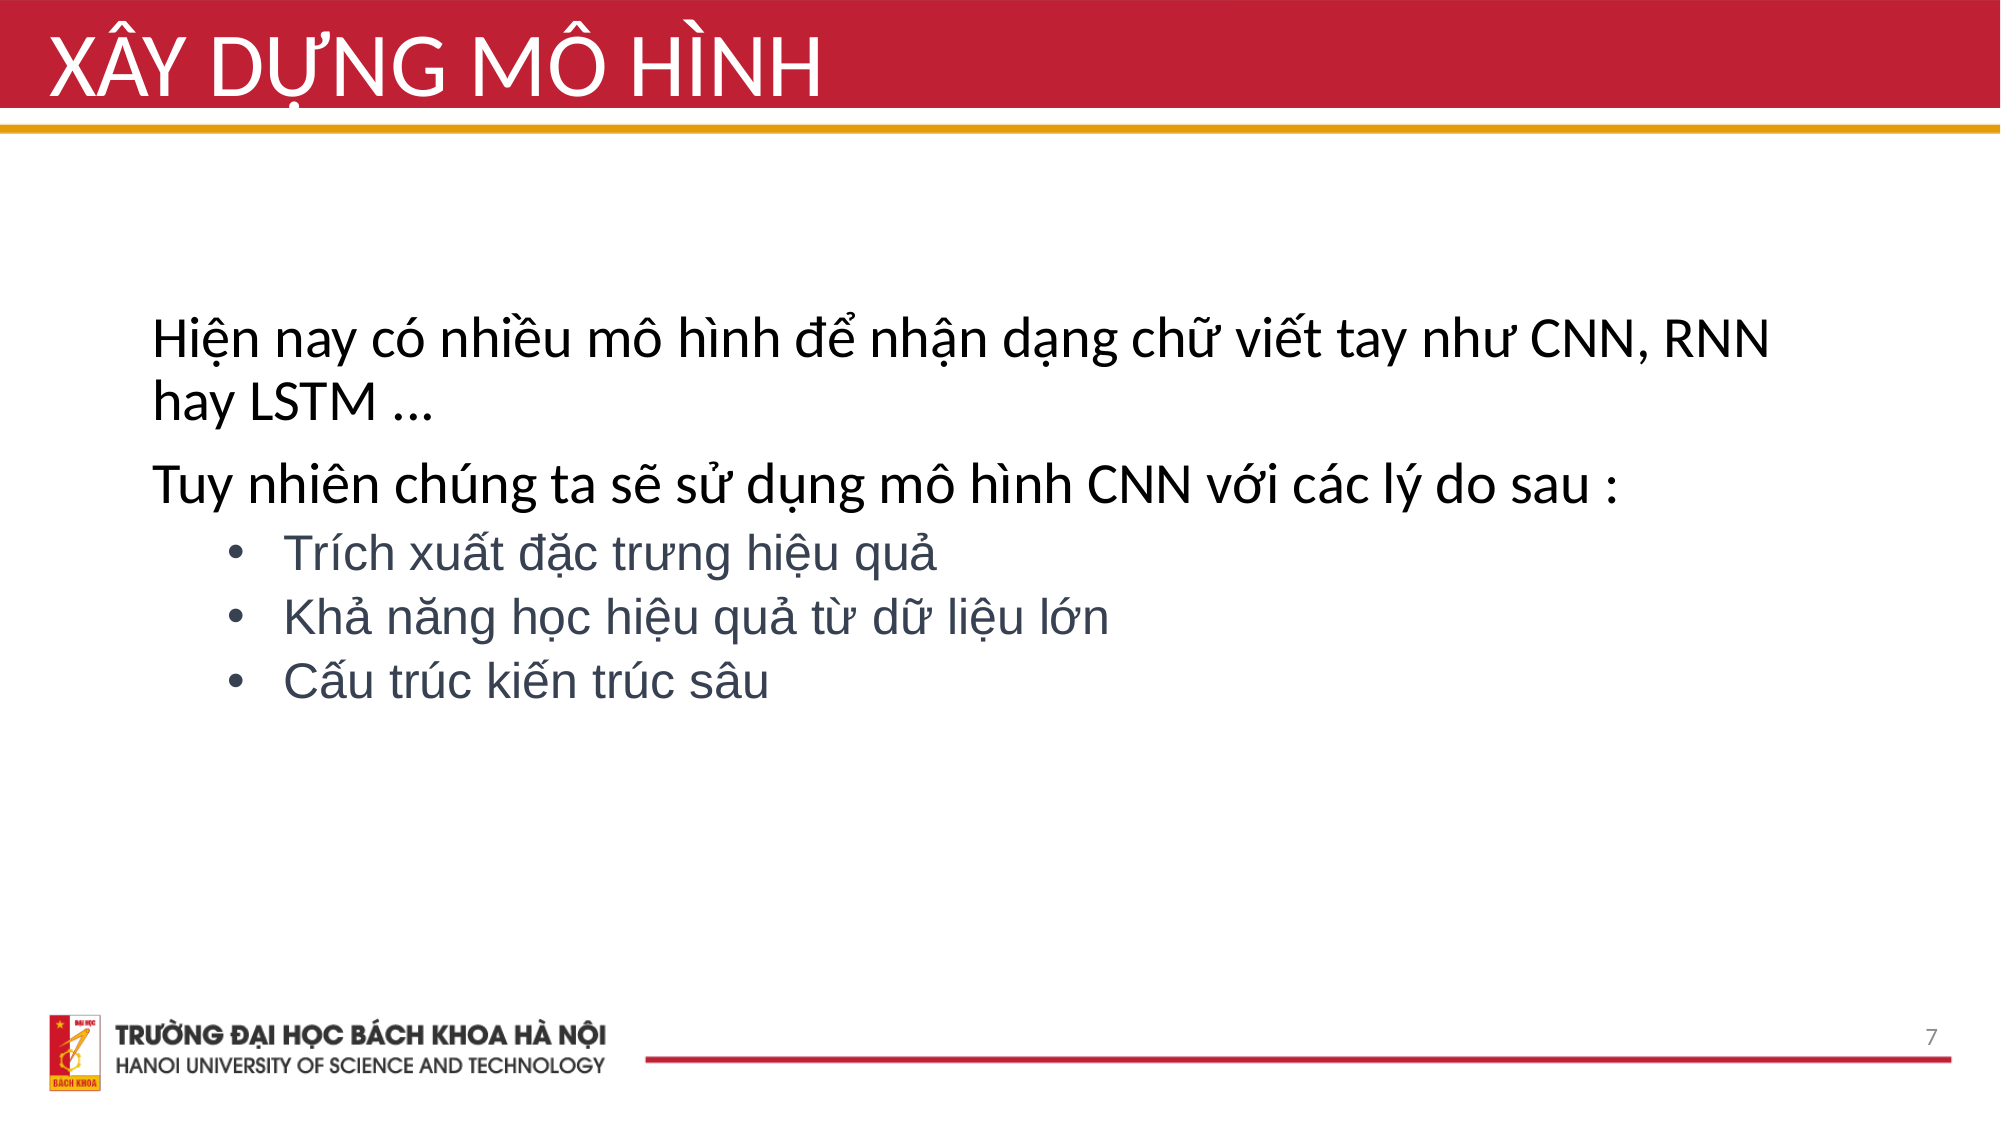

# XÂY DỰNG MÔ HÌNH
Hiện nay có nhiều mô hình để nhận dạng chữ viết tay như CNN, RNN hay LSTM ...
Tuy nhiên chúng ta sẽ sử dụng mô hình CNN với các lý do sau :
Trích xuất đặc trưng hiệu quả
Khả năng học hiệu quả từ dữ liệu lớn
Cấu trúc kiến trúc sâu
7